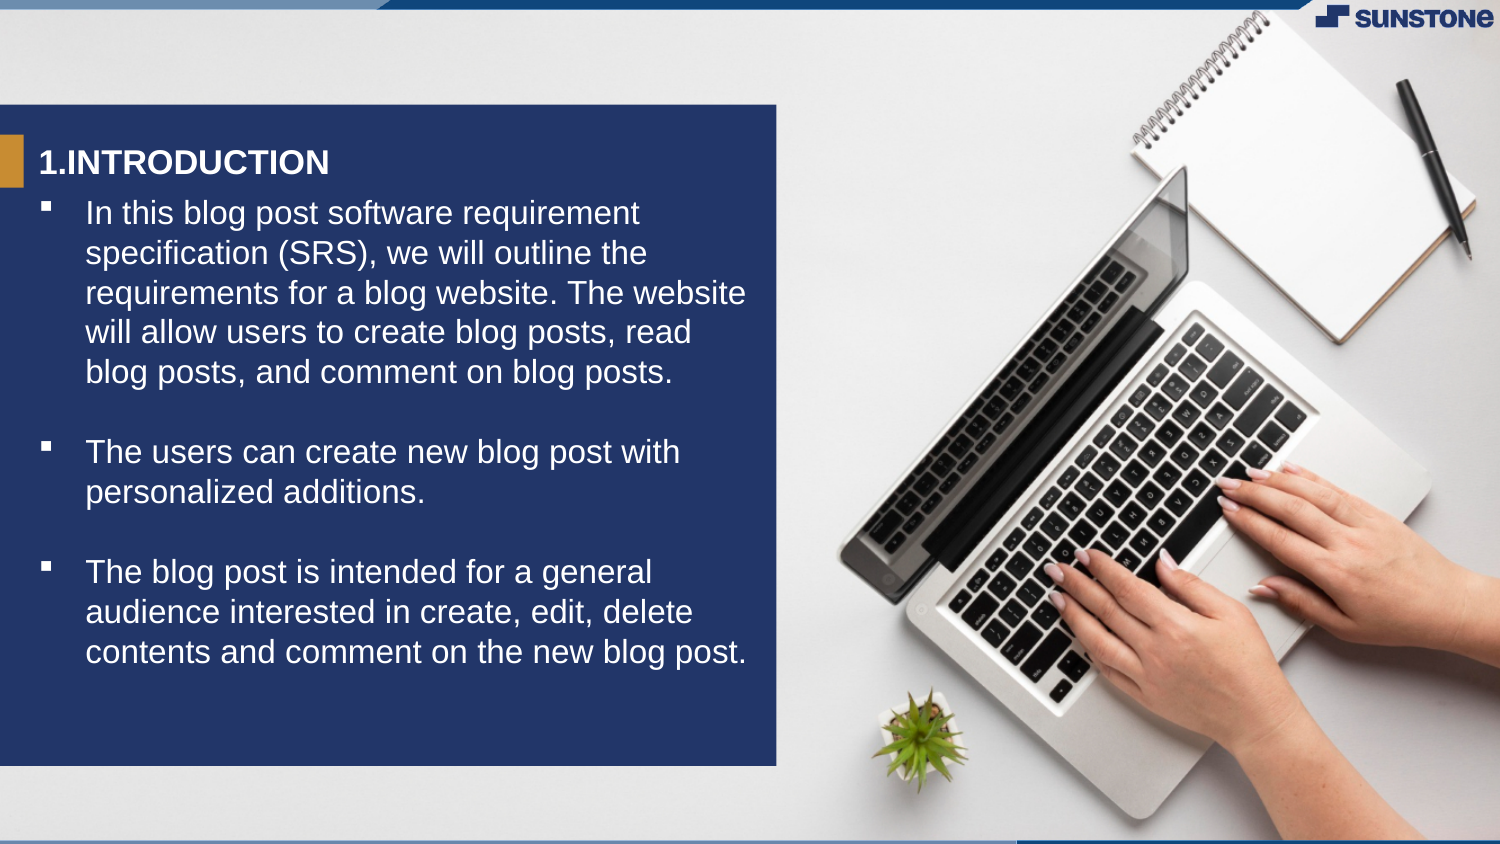

# 1.INTRODUCTION

In this blog post software requirement specification (SRS), we will outline the requirements for a blog website. The website will allow users to create blog posts, read blog posts, and comment on blog posts.

The users can create new blog post with personalized additions.

The blog post is intended for a general audience interested in create, edit, delete contents and comment on the new blog post.